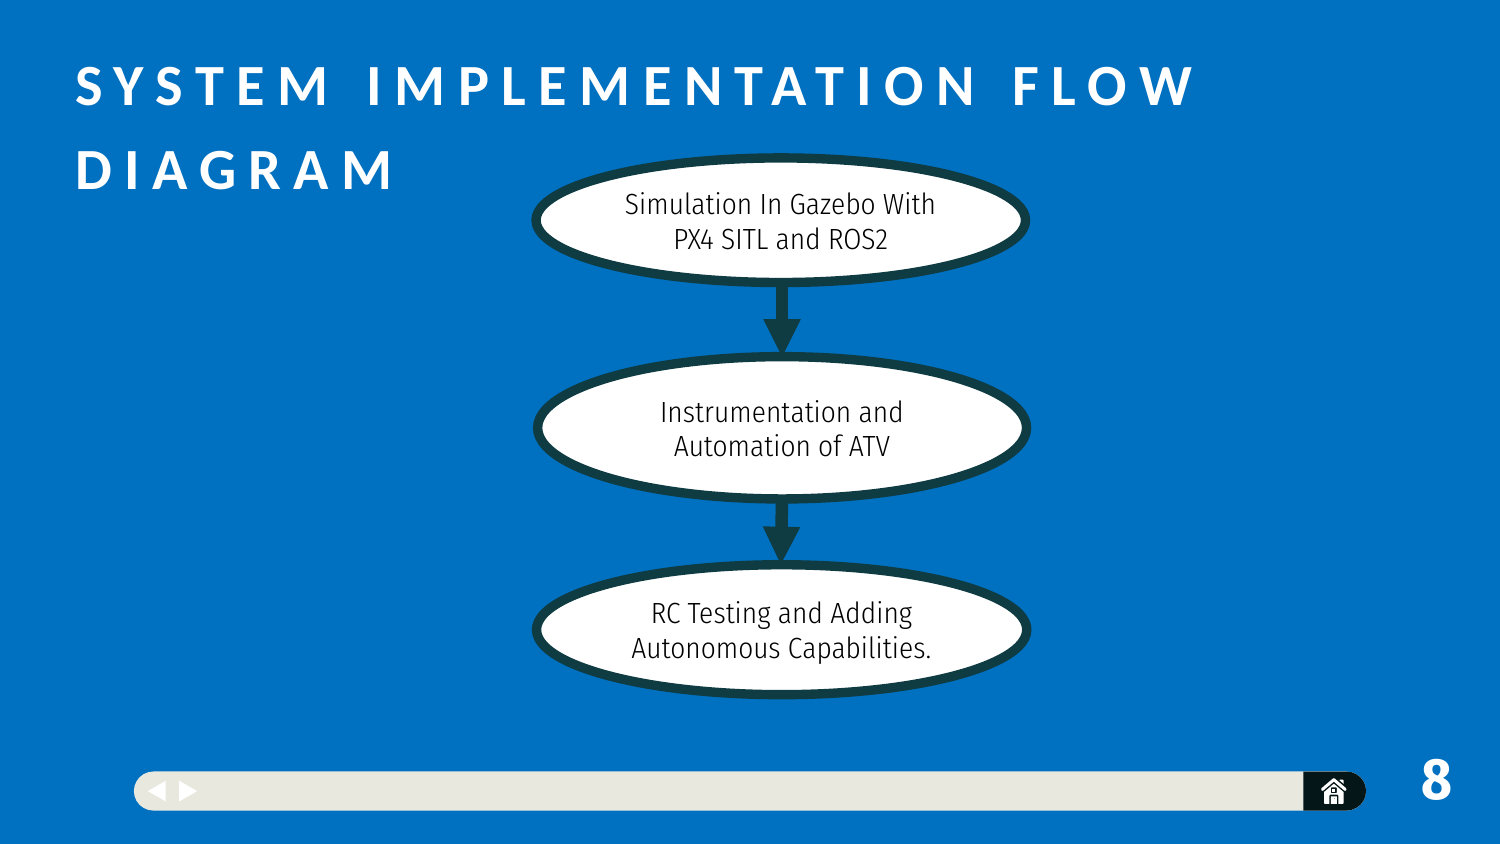

# System Implementation Flow Diagram

Simulation In Gazebo With PX4 SITL and ROS2
Instrumentation and Automation of ATV
RC Testing and Adding Autonomous Capabilities.
8